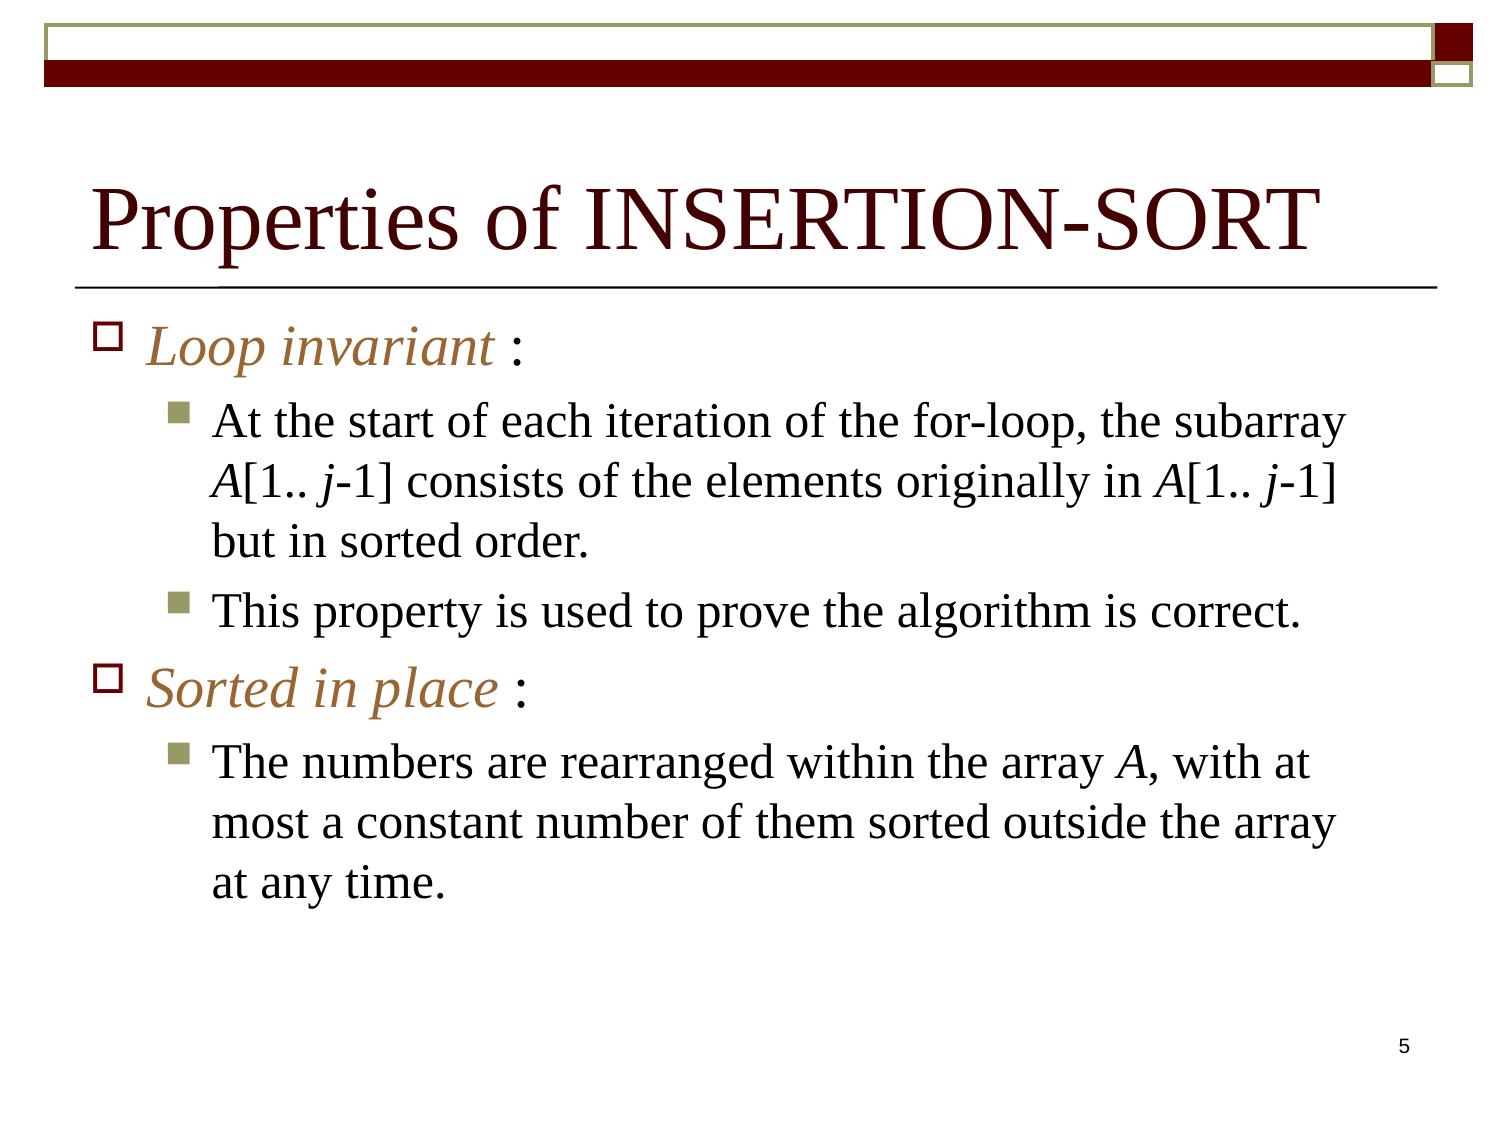

# Properties of INSERTION-SORT
Loop invariant :
At the start of each iteration of the for-loop, the subarray A[1.. j-1] consists of the elements originally in A[1.. j-1] but in sorted order.
This property is used to prove the algorithm is correct.
Sorted in place :
The numbers are rearranged within the array A, with at most a constant number of them sorted outside the array at any time.
5